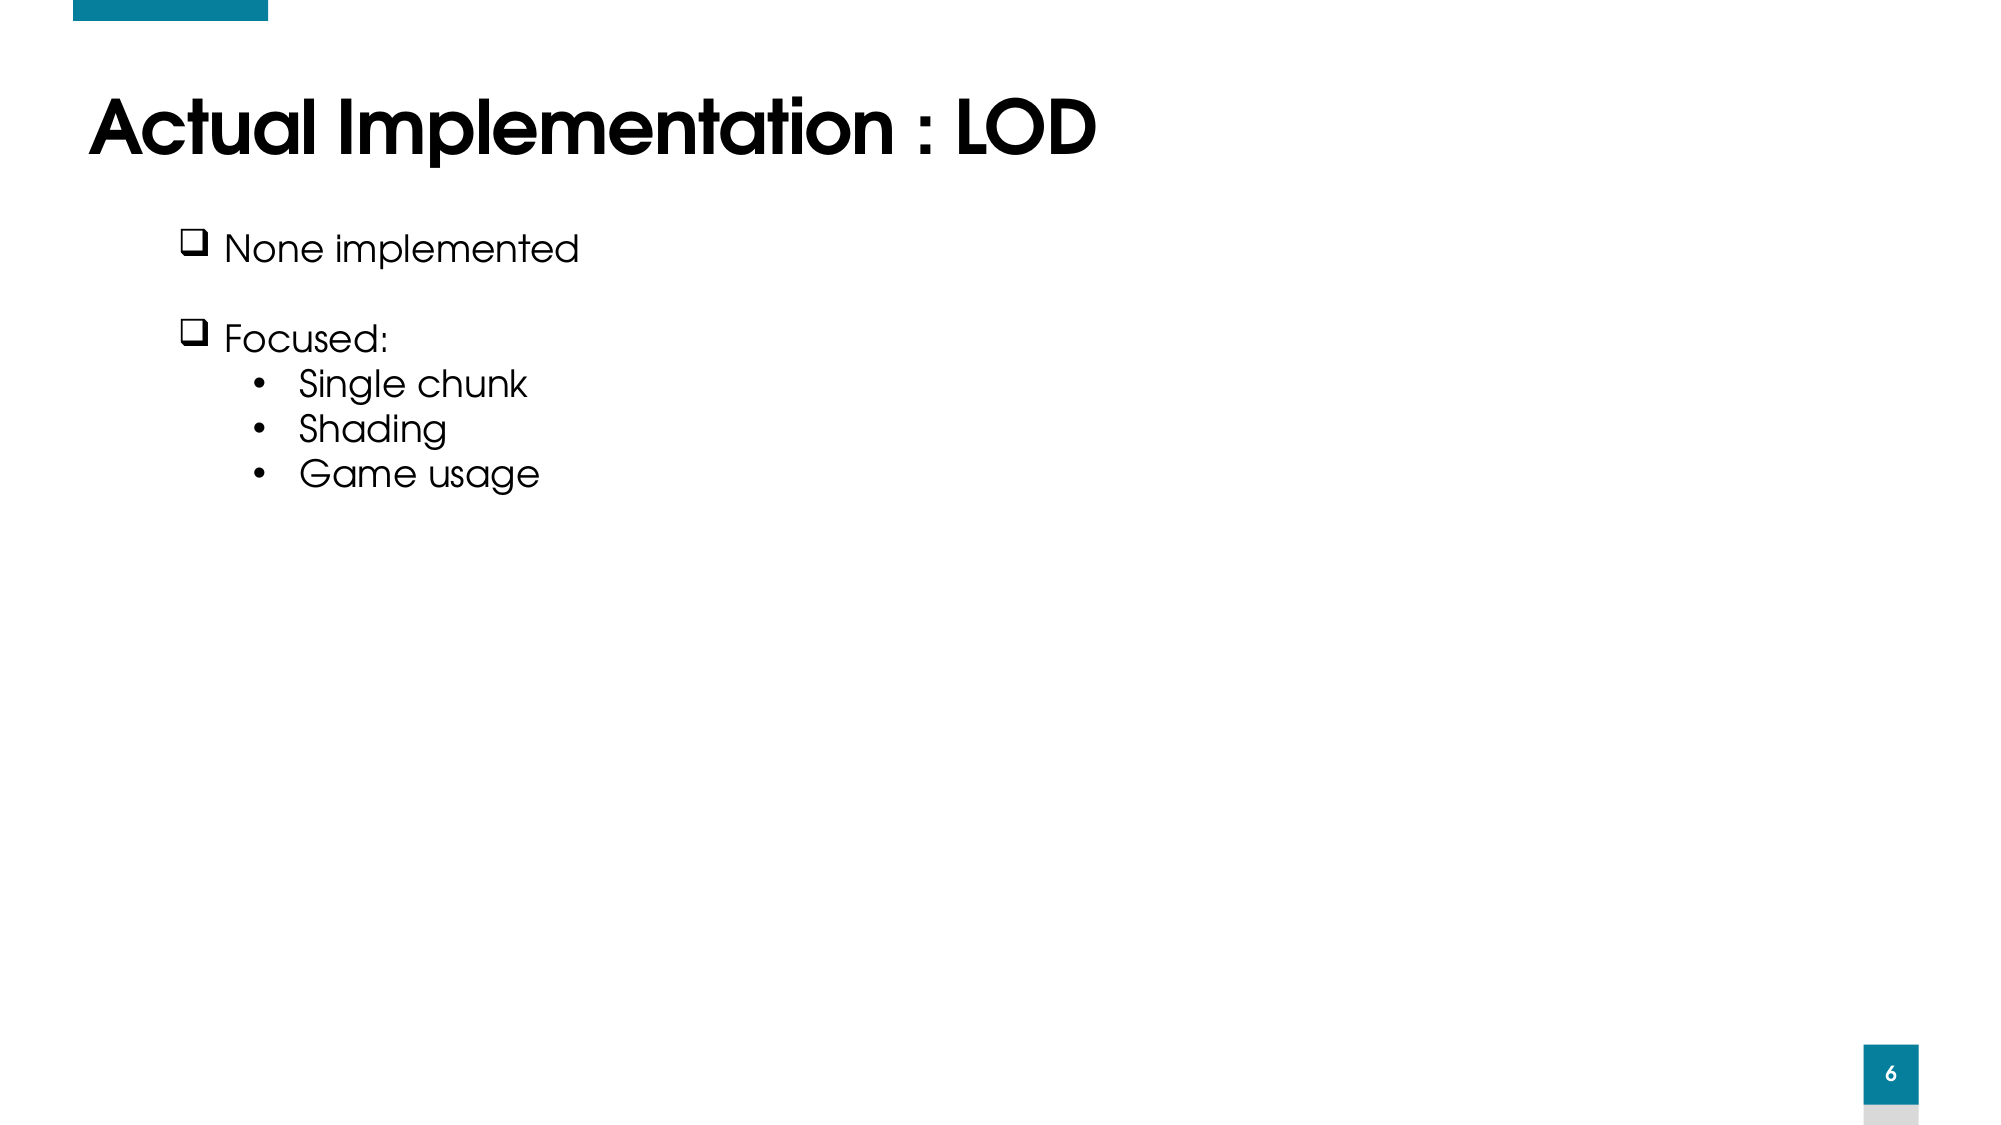

# Actual Implementation : LOD
None implemented

Focused:
Single chunk
Shading
Game usage